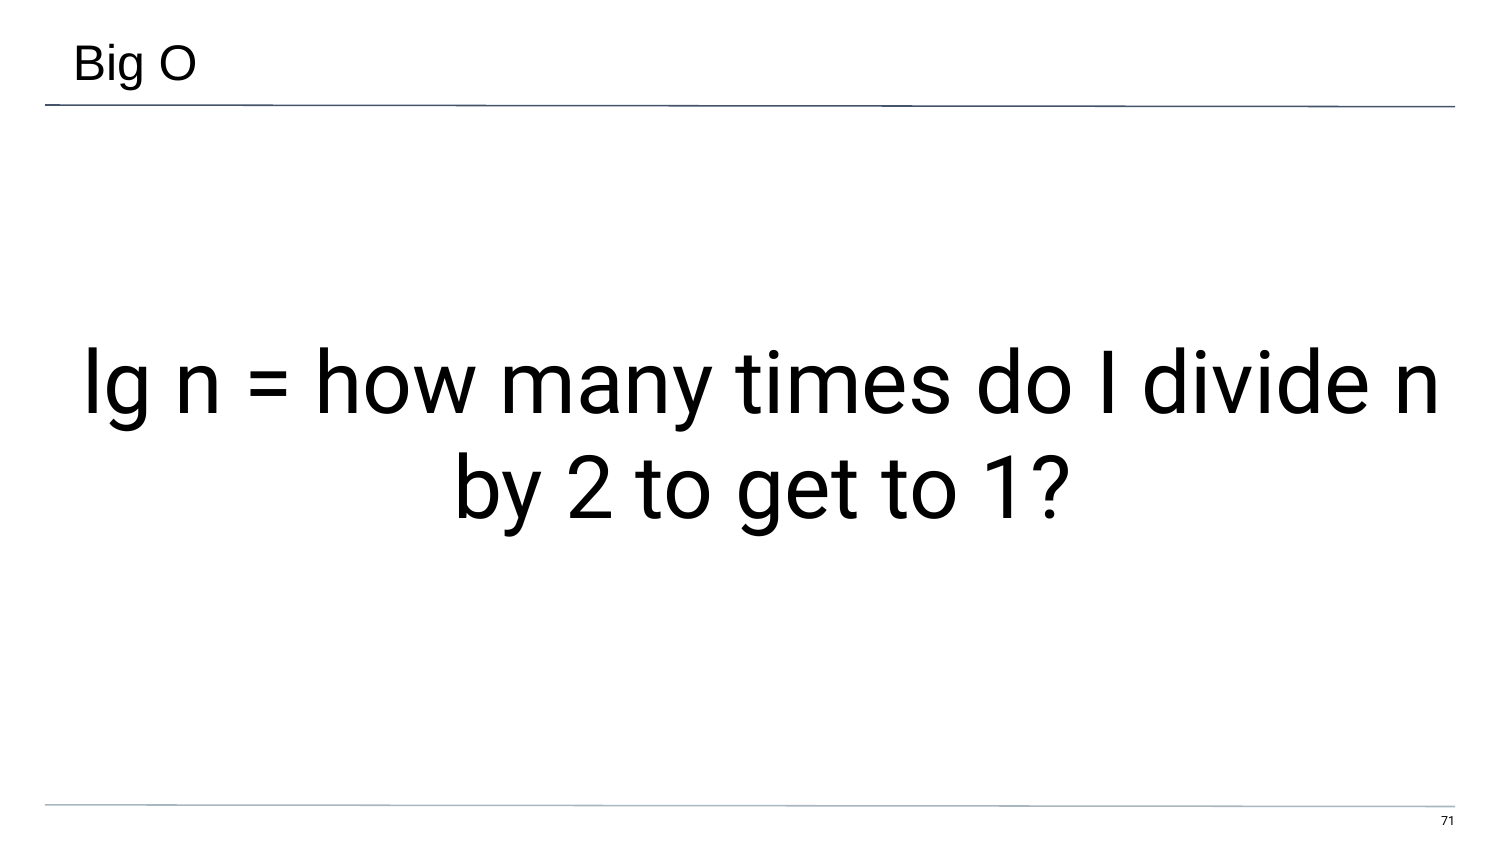

# Big O

lg n = how many times do I divide n by 2 to get to 1?